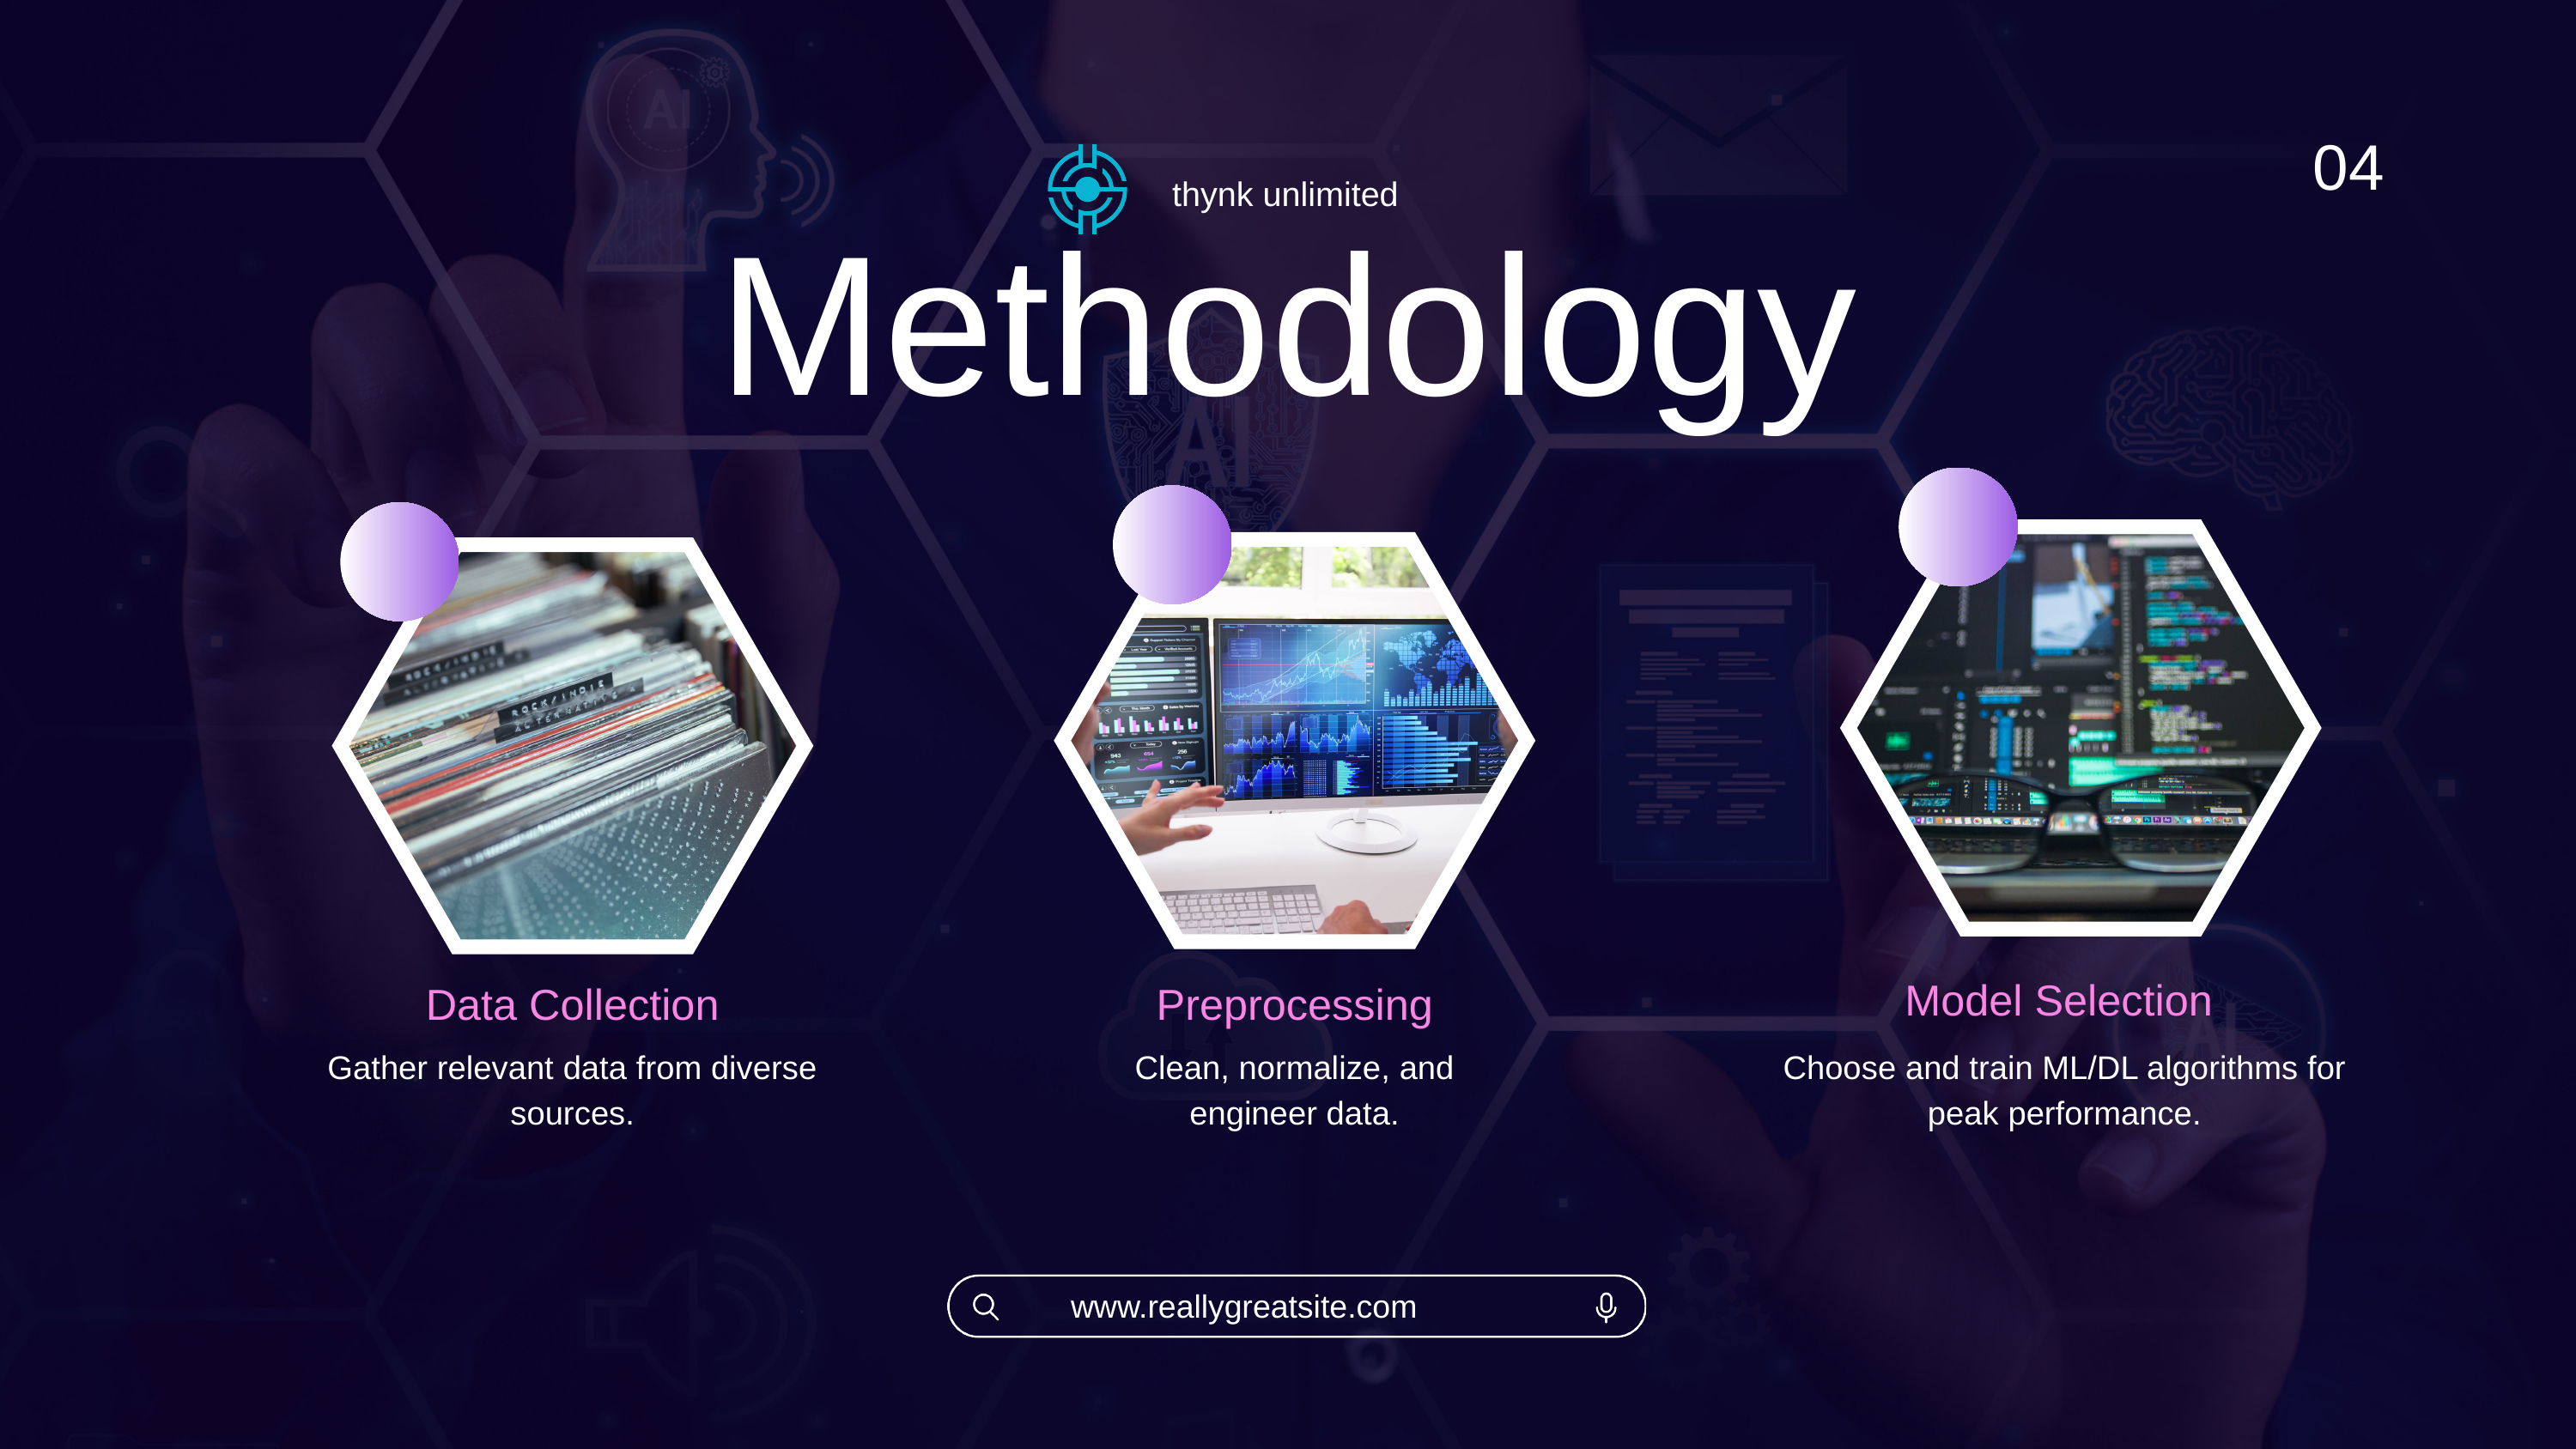

04

thynk unlimited
Methodology

Data Collection
Preprocessing
Model Selection
Gather relevant data from diverse sources.
Clean, normalize, and engineer data.
Choose and train ML/DL algorithms for peak performance.

www.reallygreatsite.com